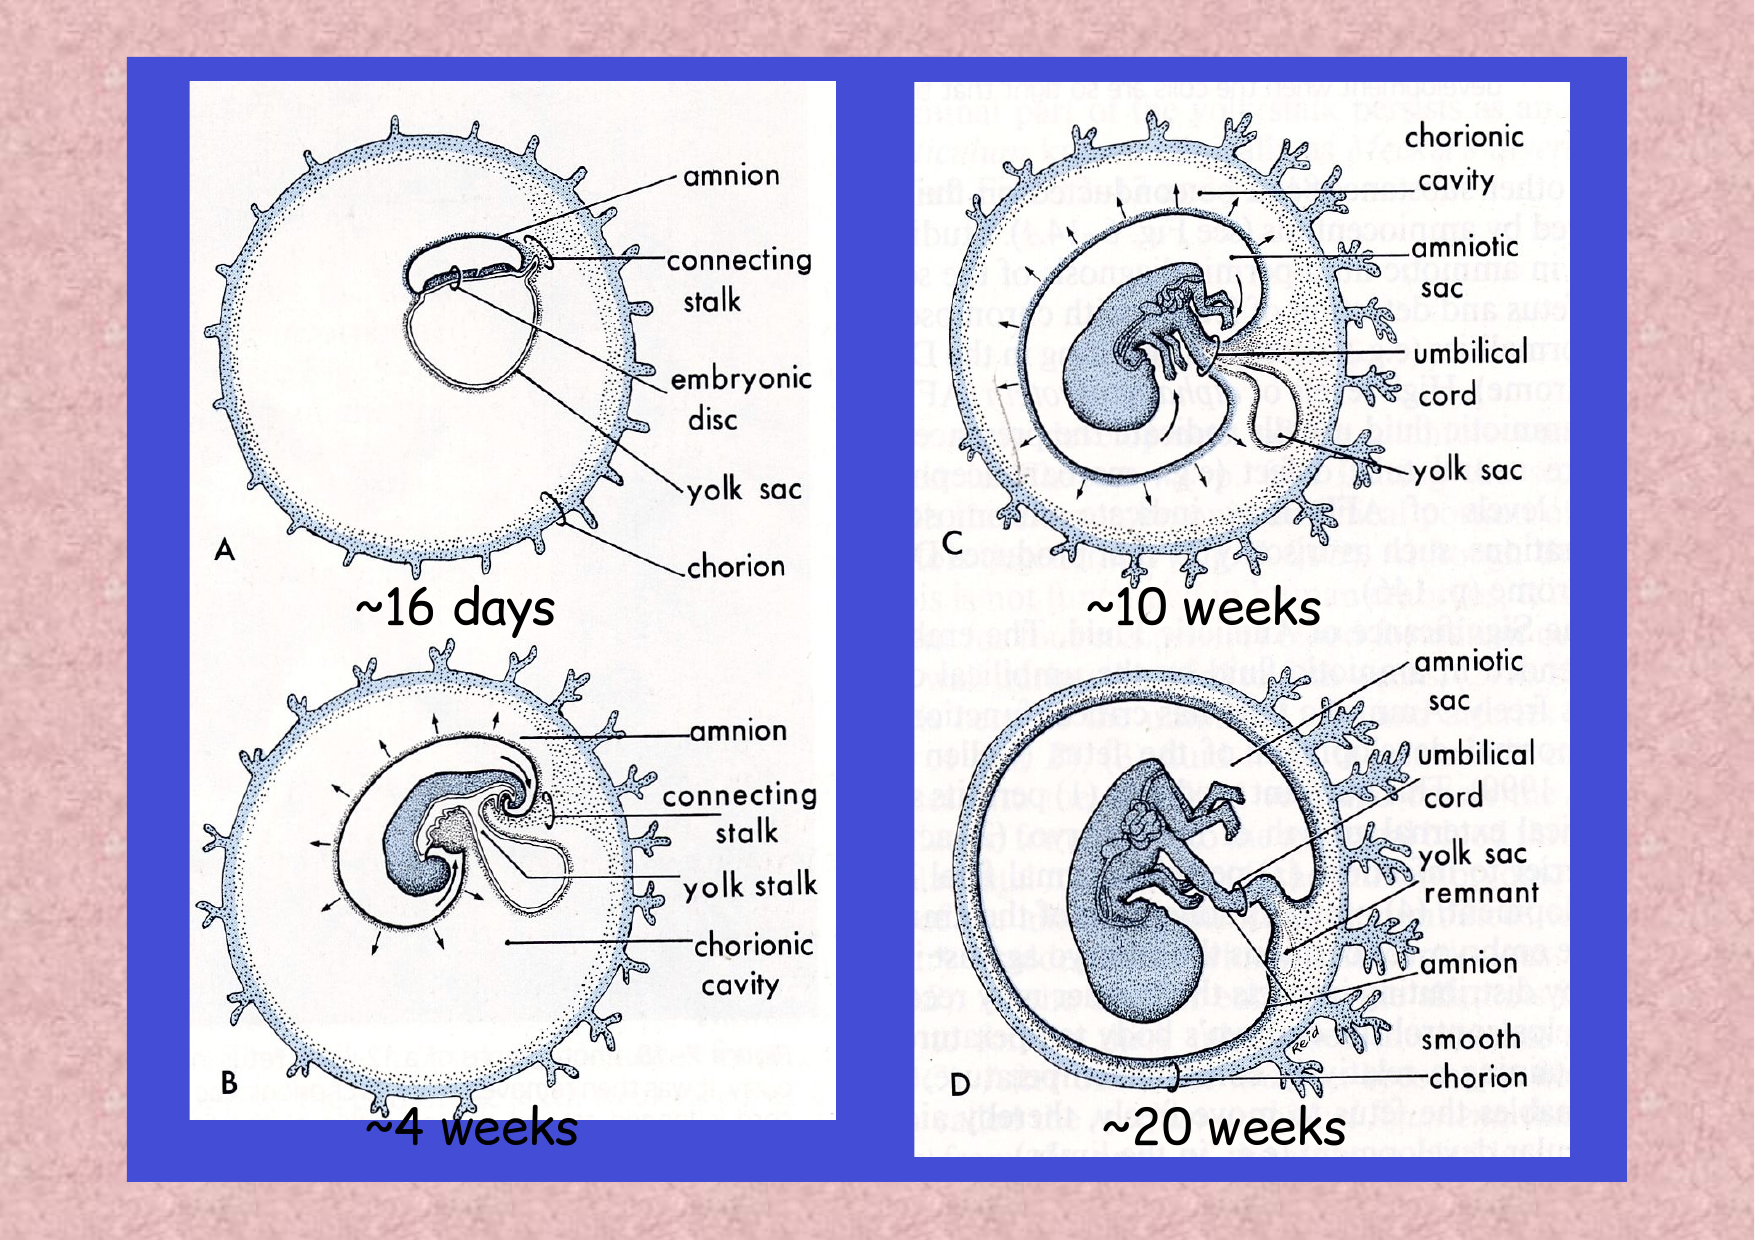

~16 days
# ~10 weeks
~4 weeks
~20 weeks